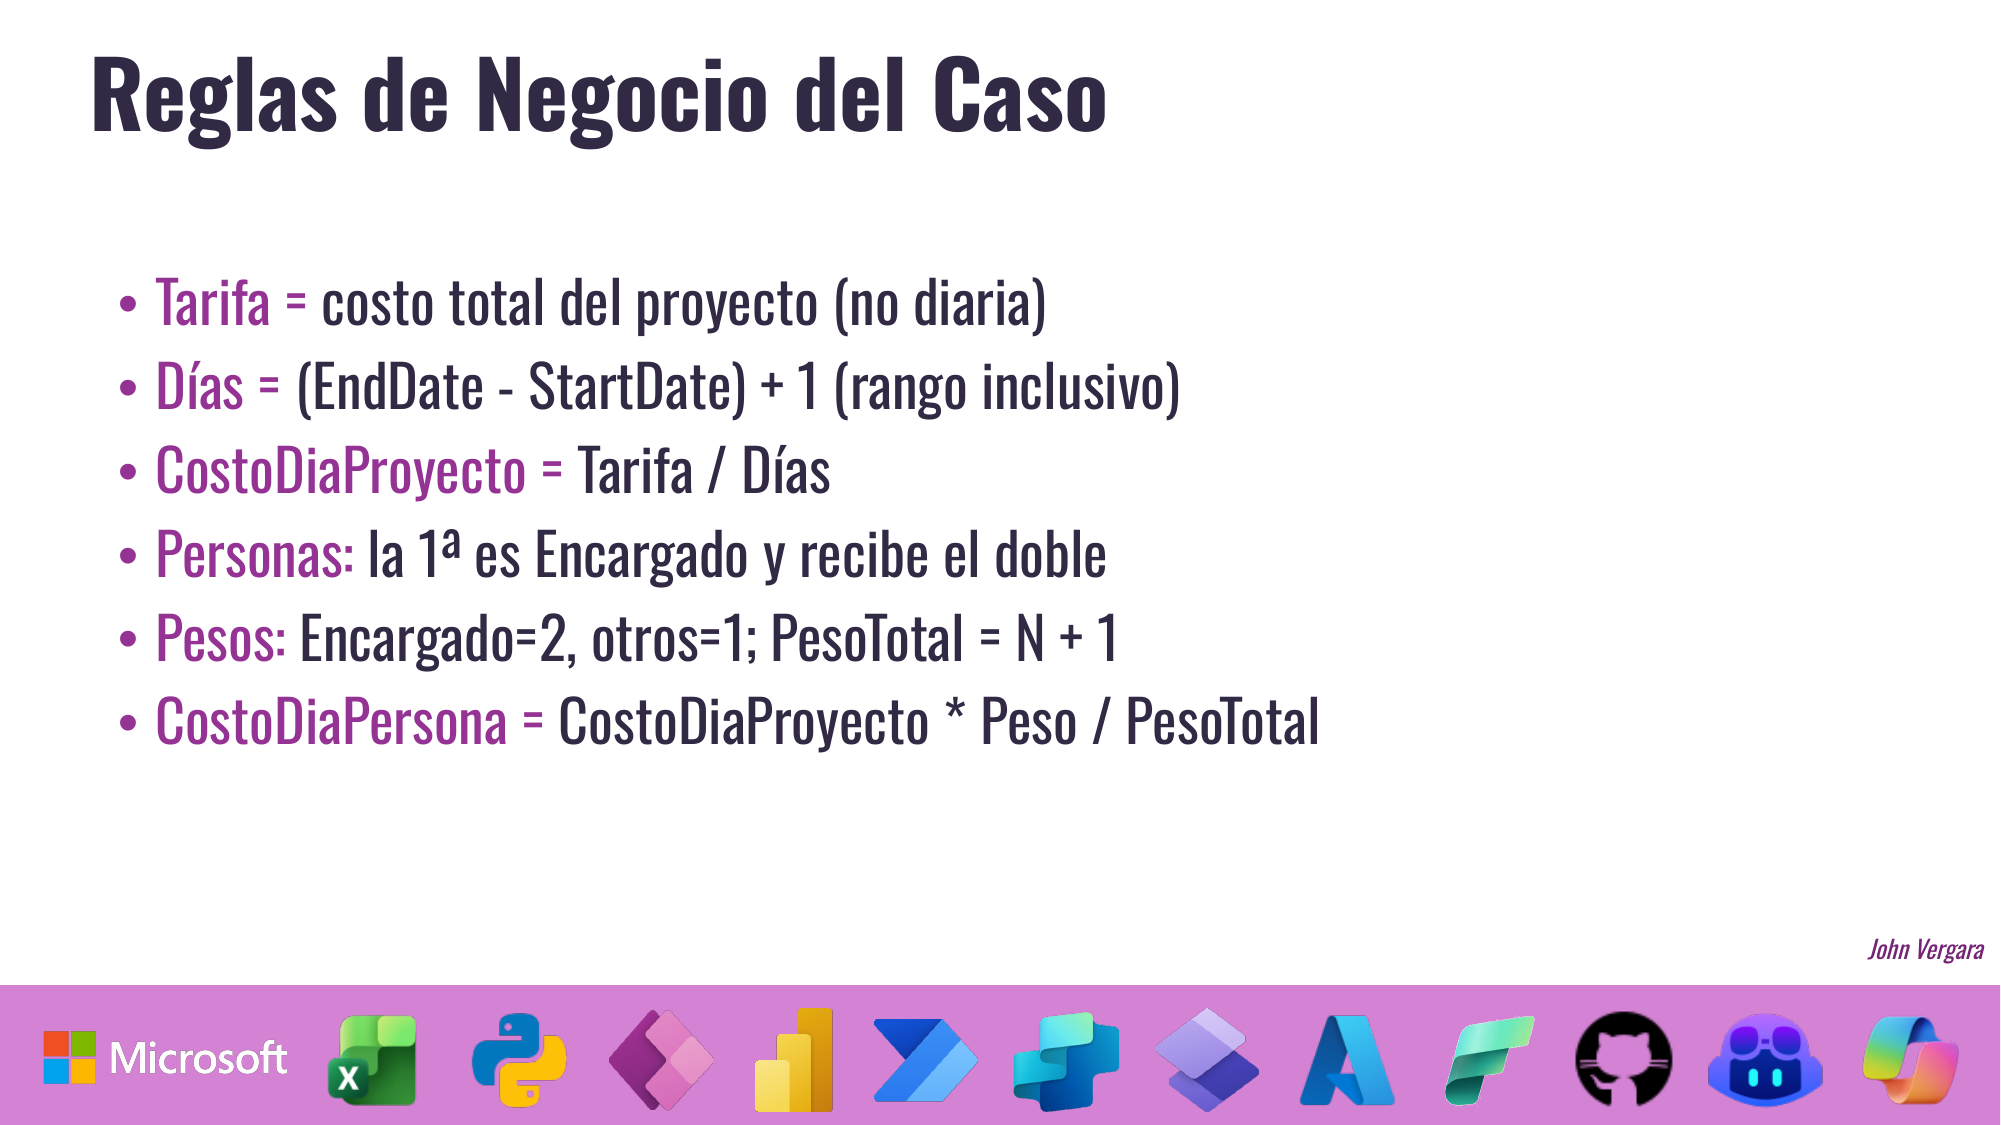

Reglas de Negocio del Caso
Tarifa = costo total del proyecto (no diaria)
Días = (EndDate - StartDate) + 1 (rango inclusivo)
CostoDiaProyecto = Tarifa / Días
Personas: la 1ª es Encargado y recibe el doble
Pesos: Encargado=2, otros=1; PesoTotal = N + 1
CostoDiaPersona = CostoDiaProyecto * Peso / PesoTotal
John Vergara